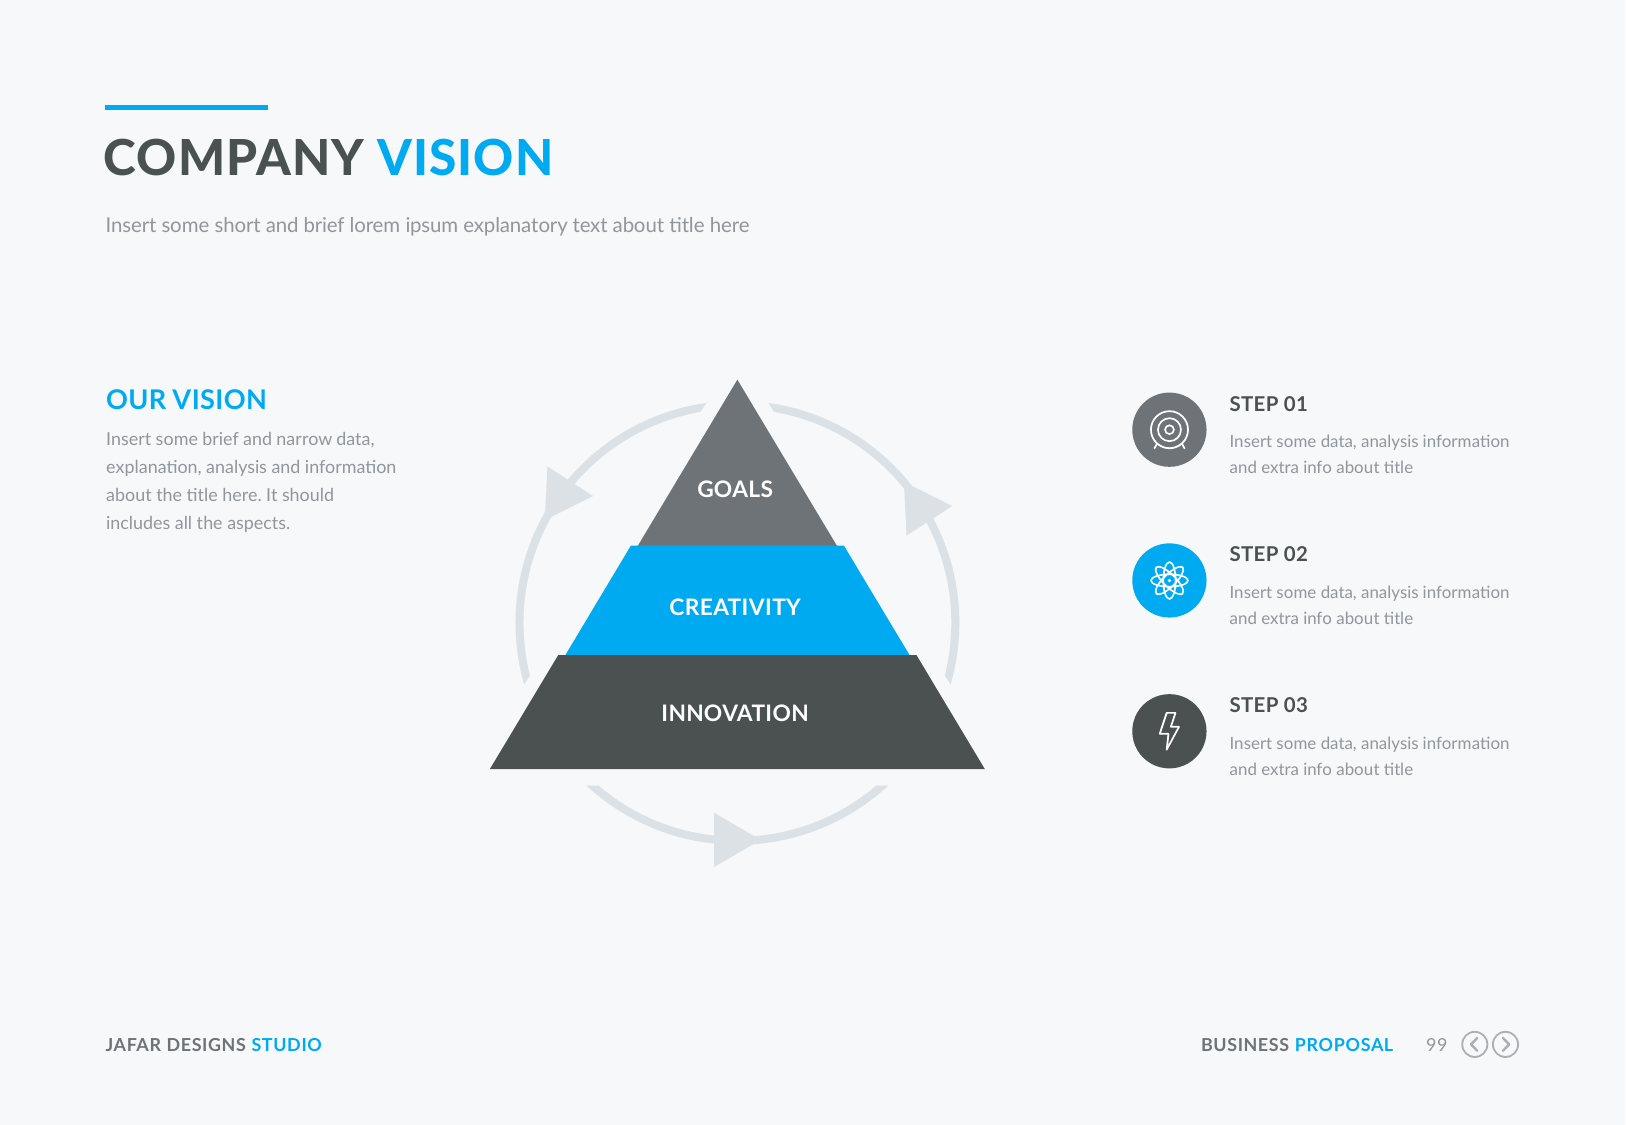

Company vision
Insert some short and brief lorem ipsum explanatory text about title here
Our vision
Insert some brief and narrow data, explanation, analysis and information about the title here. It should includes all the aspects.

Step 01
Insert some data, analysis information and extra info about title

Goals
Step 02
Insert some data, analysis information and extra info about title

creativity

Step 03
Insert some data, analysis information and extra info about title

innovation